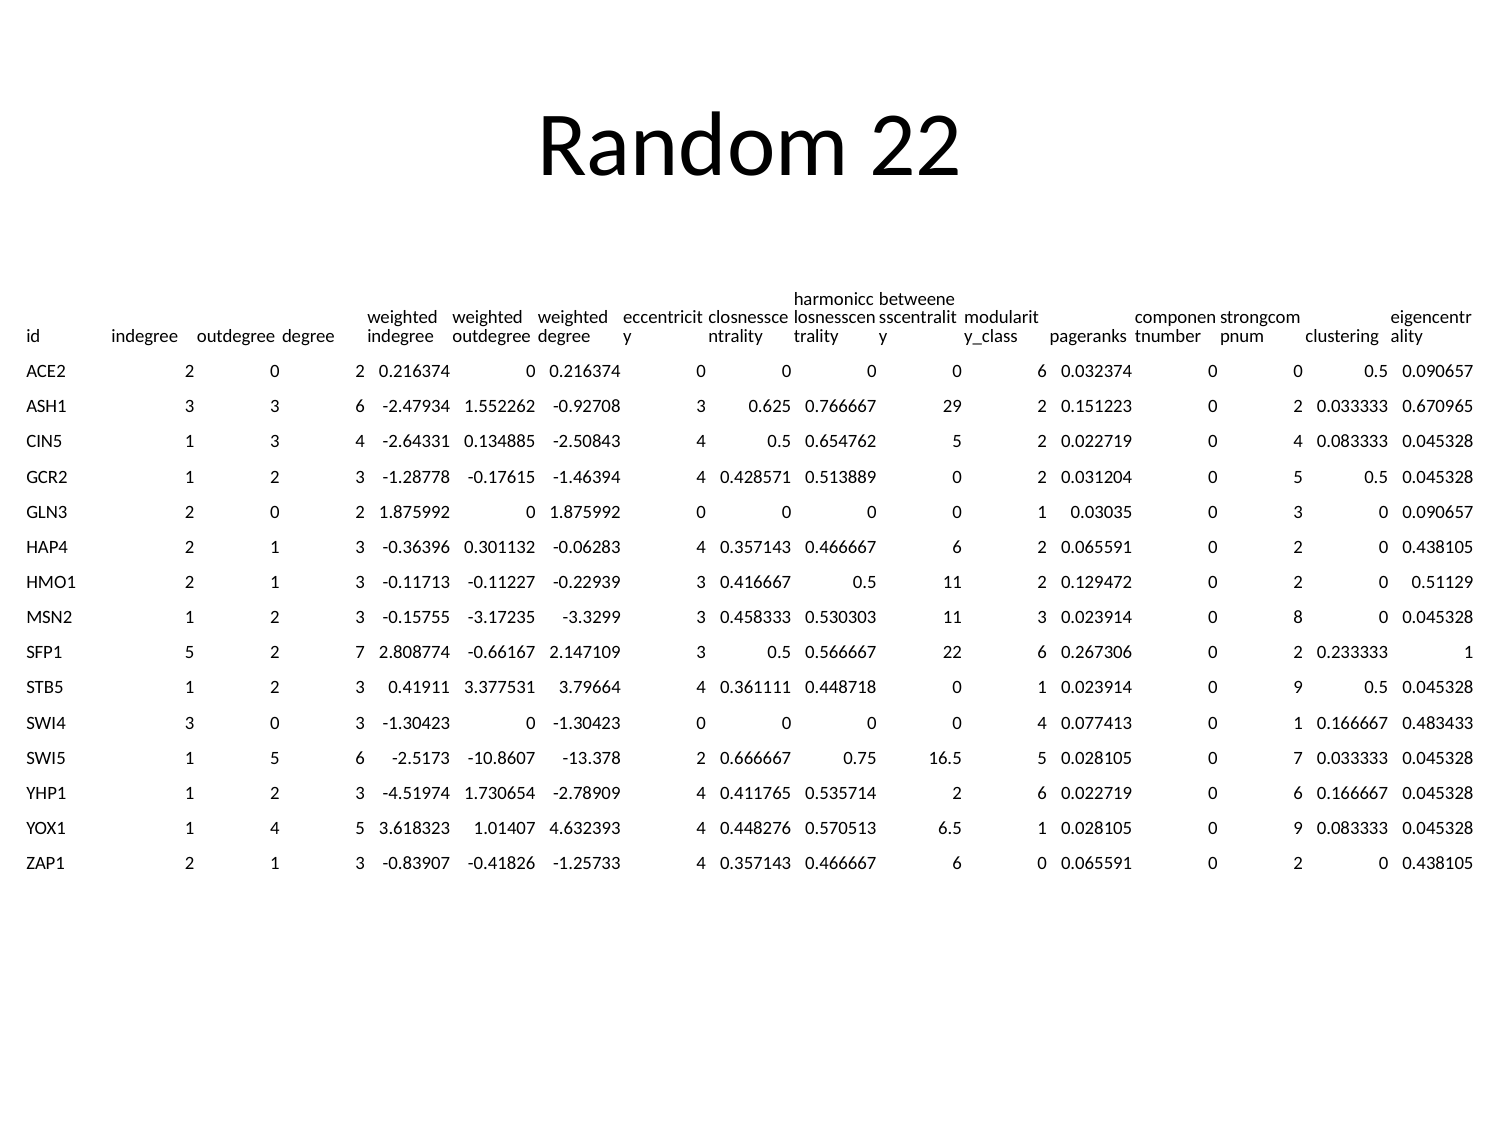

# Random 22
| id | indegree | outdegree | degree | weighted indegree | weighted outdegree | weighted degree | eccentricity | closnesscentrality | harmonicclosnesscentrality | betweenesscentrality | modularity\_class | pageranks | componentnumber | strongcompnum | clustering | eigencentrality |
| --- | --- | --- | --- | --- | --- | --- | --- | --- | --- | --- | --- | --- | --- | --- | --- | --- |
| ACE2 | 2 | 0 | 2 | 0.216374 | 0 | 0.216374 | 0 | 0 | 0 | 0 | 6 | 0.032374 | 0 | 0 | 0.5 | 0.090657 |
| ASH1 | 3 | 3 | 6 | -2.47934 | 1.552262 | -0.92708 | 3 | 0.625 | 0.766667 | 29 | 2 | 0.151223 | 0 | 2 | 0.033333 | 0.670965 |
| CIN5 | 1 | 3 | 4 | -2.64331 | 0.134885 | -2.50843 | 4 | 0.5 | 0.654762 | 5 | 2 | 0.022719 | 0 | 4 | 0.083333 | 0.045328 |
| GCR2 | 1 | 2 | 3 | -1.28778 | -0.17615 | -1.46394 | 4 | 0.428571 | 0.513889 | 0 | 2 | 0.031204 | 0 | 5 | 0.5 | 0.045328 |
| GLN3 | 2 | 0 | 2 | 1.875992 | 0 | 1.875992 | 0 | 0 | 0 | 0 | 1 | 0.03035 | 0 | 3 | 0 | 0.090657 |
| HAP4 | 2 | 1 | 3 | -0.36396 | 0.301132 | -0.06283 | 4 | 0.357143 | 0.466667 | 6 | 2 | 0.065591 | 0 | 2 | 0 | 0.438105 |
| HMO1 | 2 | 1 | 3 | -0.11713 | -0.11227 | -0.22939 | 3 | 0.416667 | 0.5 | 11 | 2 | 0.129472 | 0 | 2 | 0 | 0.51129 |
| MSN2 | 1 | 2 | 3 | -0.15755 | -3.17235 | -3.3299 | 3 | 0.458333 | 0.530303 | 11 | 3 | 0.023914 | 0 | 8 | 0 | 0.045328 |
| SFP1 | 5 | 2 | 7 | 2.808774 | -0.66167 | 2.147109 | 3 | 0.5 | 0.566667 | 22 | 6 | 0.267306 | 0 | 2 | 0.233333 | 1 |
| STB5 | 1 | 2 | 3 | 0.41911 | 3.377531 | 3.79664 | 4 | 0.361111 | 0.448718 | 0 | 1 | 0.023914 | 0 | 9 | 0.5 | 0.045328 |
| SWI4 | 3 | 0 | 3 | -1.30423 | 0 | -1.30423 | 0 | 0 | 0 | 0 | 4 | 0.077413 | 0 | 1 | 0.166667 | 0.483433 |
| SWI5 | 1 | 5 | 6 | -2.5173 | -10.8607 | -13.378 | 2 | 0.666667 | 0.75 | 16.5 | 5 | 0.028105 | 0 | 7 | 0.033333 | 0.045328 |
| YHP1 | 1 | 2 | 3 | -4.51974 | 1.730654 | -2.78909 | 4 | 0.411765 | 0.535714 | 2 | 6 | 0.022719 | 0 | 6 | 0.166667 | 0.045328 |
| YOX1 | 1 | 4 | 5 | 3.618323 | 1.01407 | 4.632393 | 4 | 0.448276 | 0.570513 | 6.5 | 1 | 0.028105 | 0 | 9 | 0.083333 | 0.045328 |
| ZAP1 | 2 | 1 | 3 | -0.83907 | -0.41826 | -1.25733 | 4 | 0.357143 | 0.466667 | 6 | 0 | 0.065591 | 0 | 2 | 0 | 0.438105 |